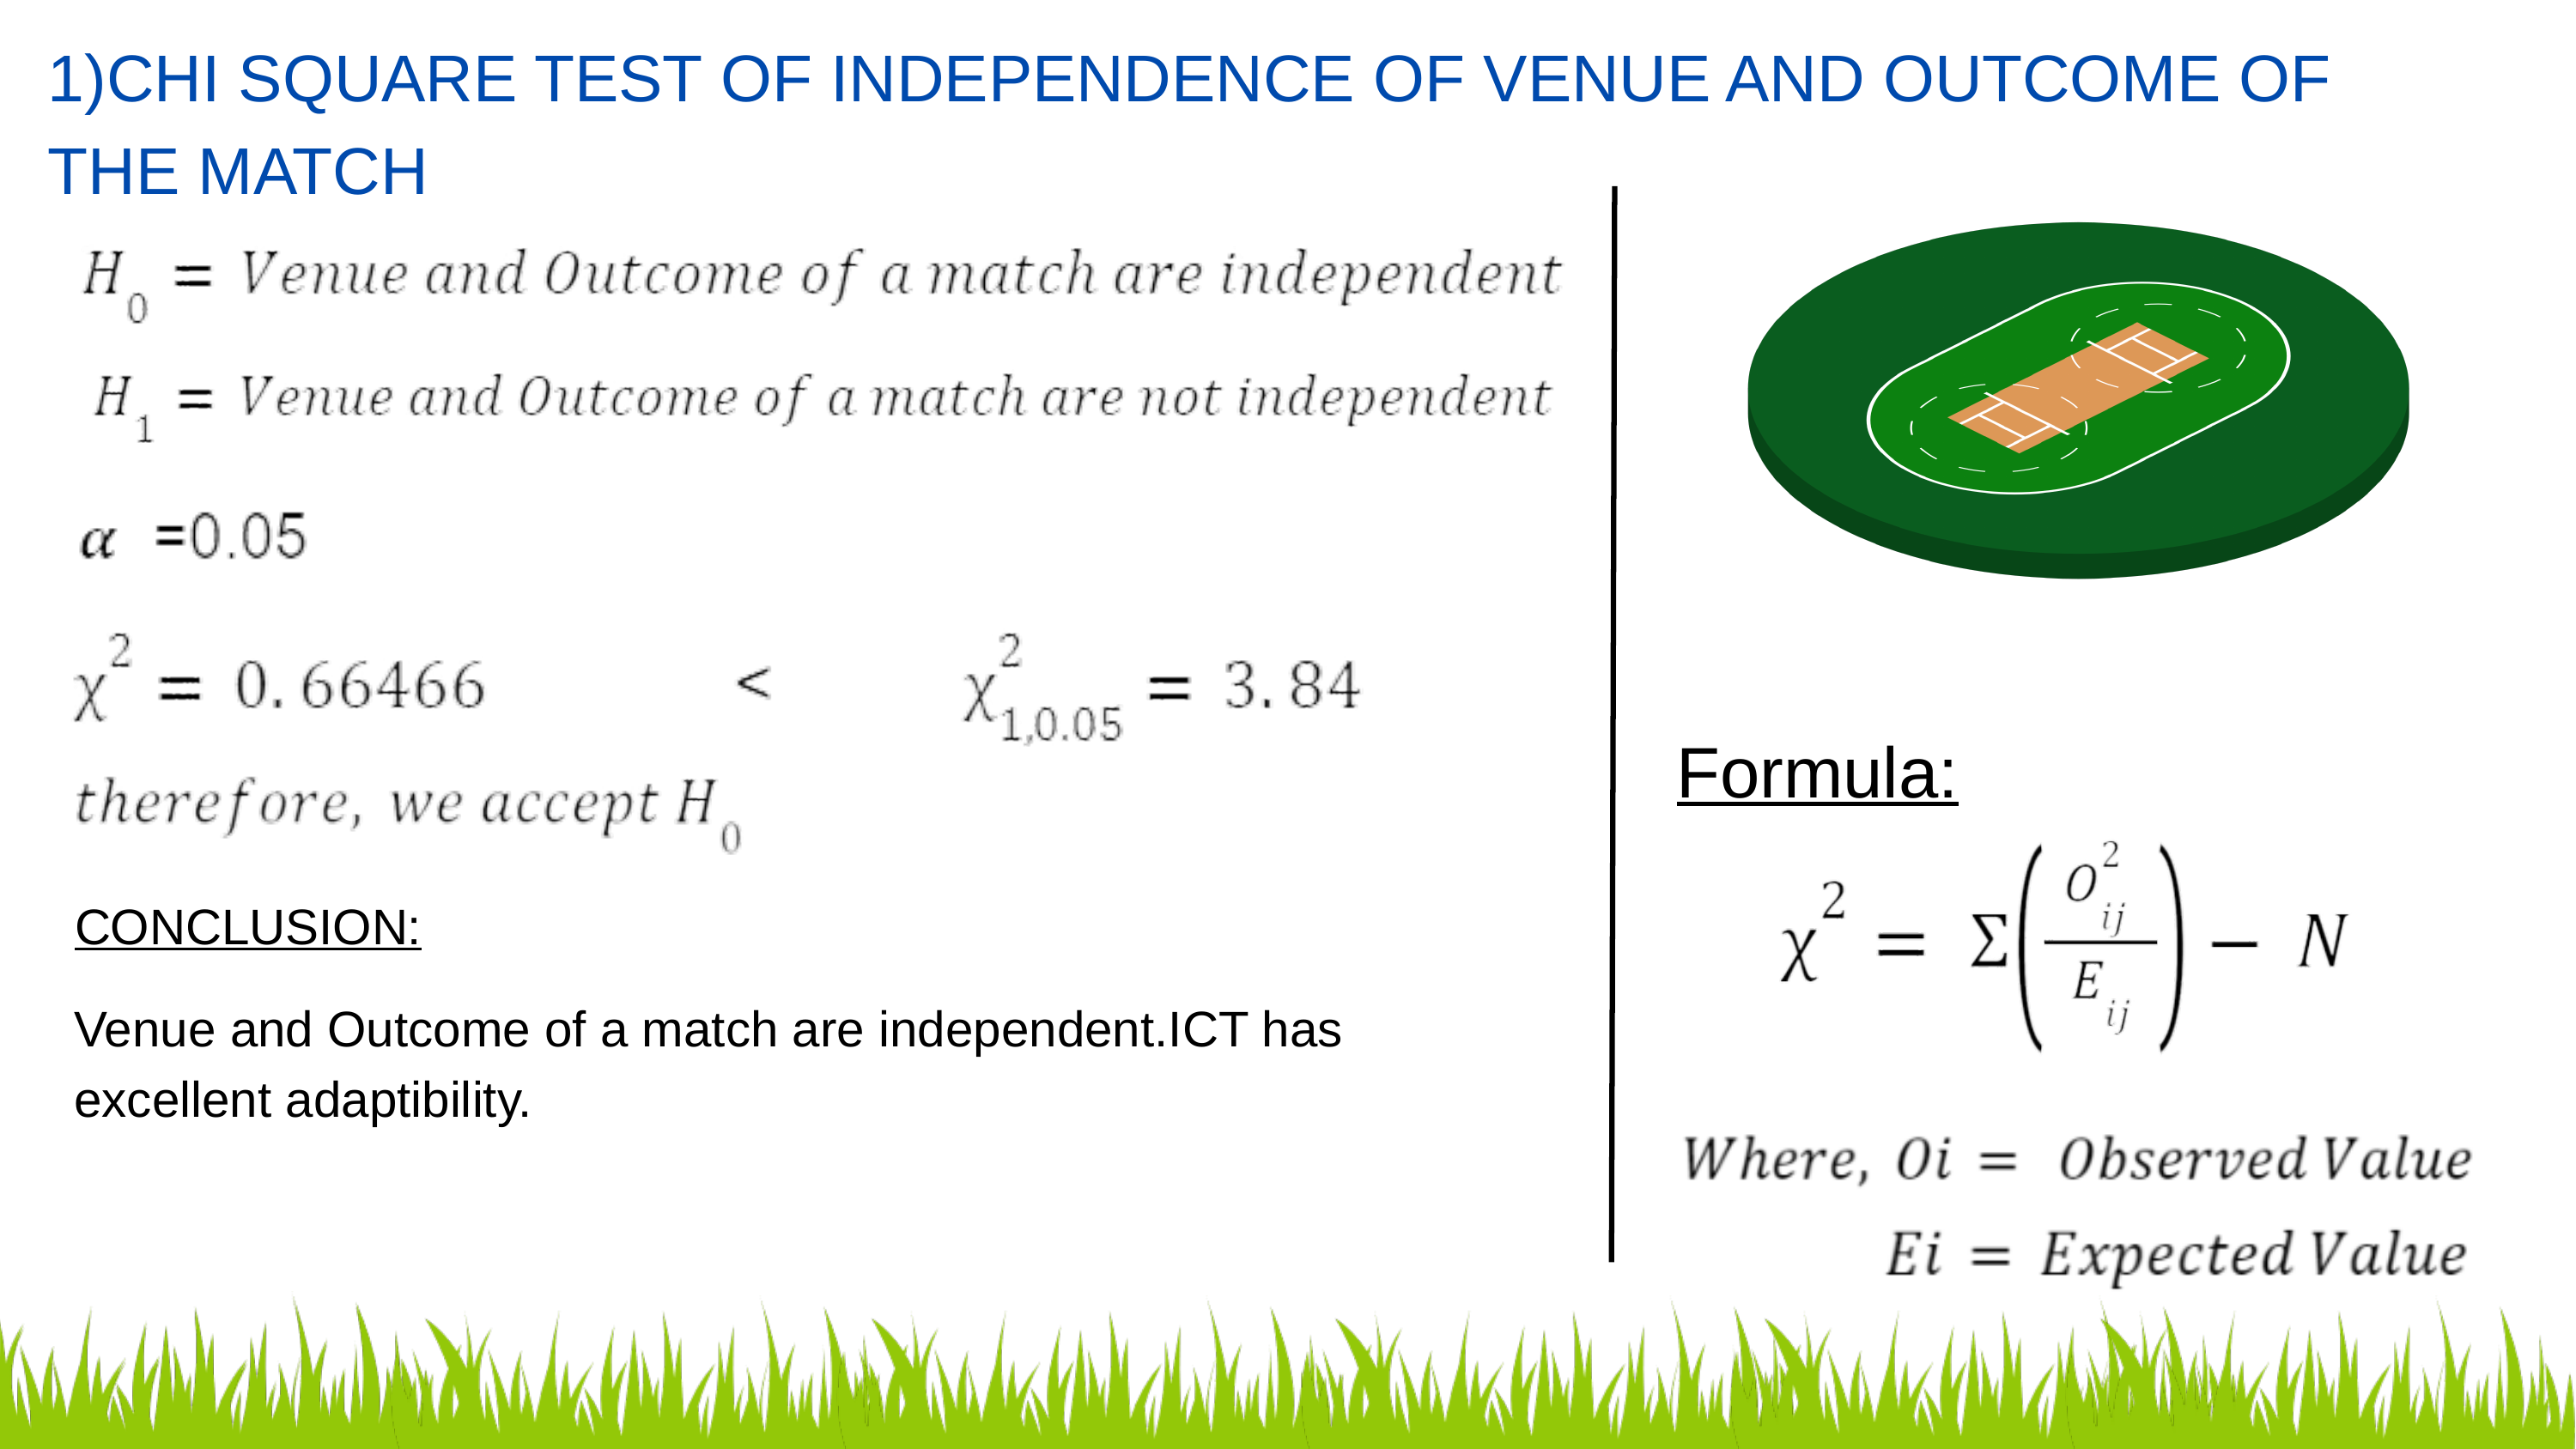

1)CHI SQUARE TEST OF INDEPENDENCE OF VENUE AND OUTCOME OF THE MATCH

Formula:

CONCLUSION:
Venue and Outcome of a match are independent.ICT has excellent adaptibility.